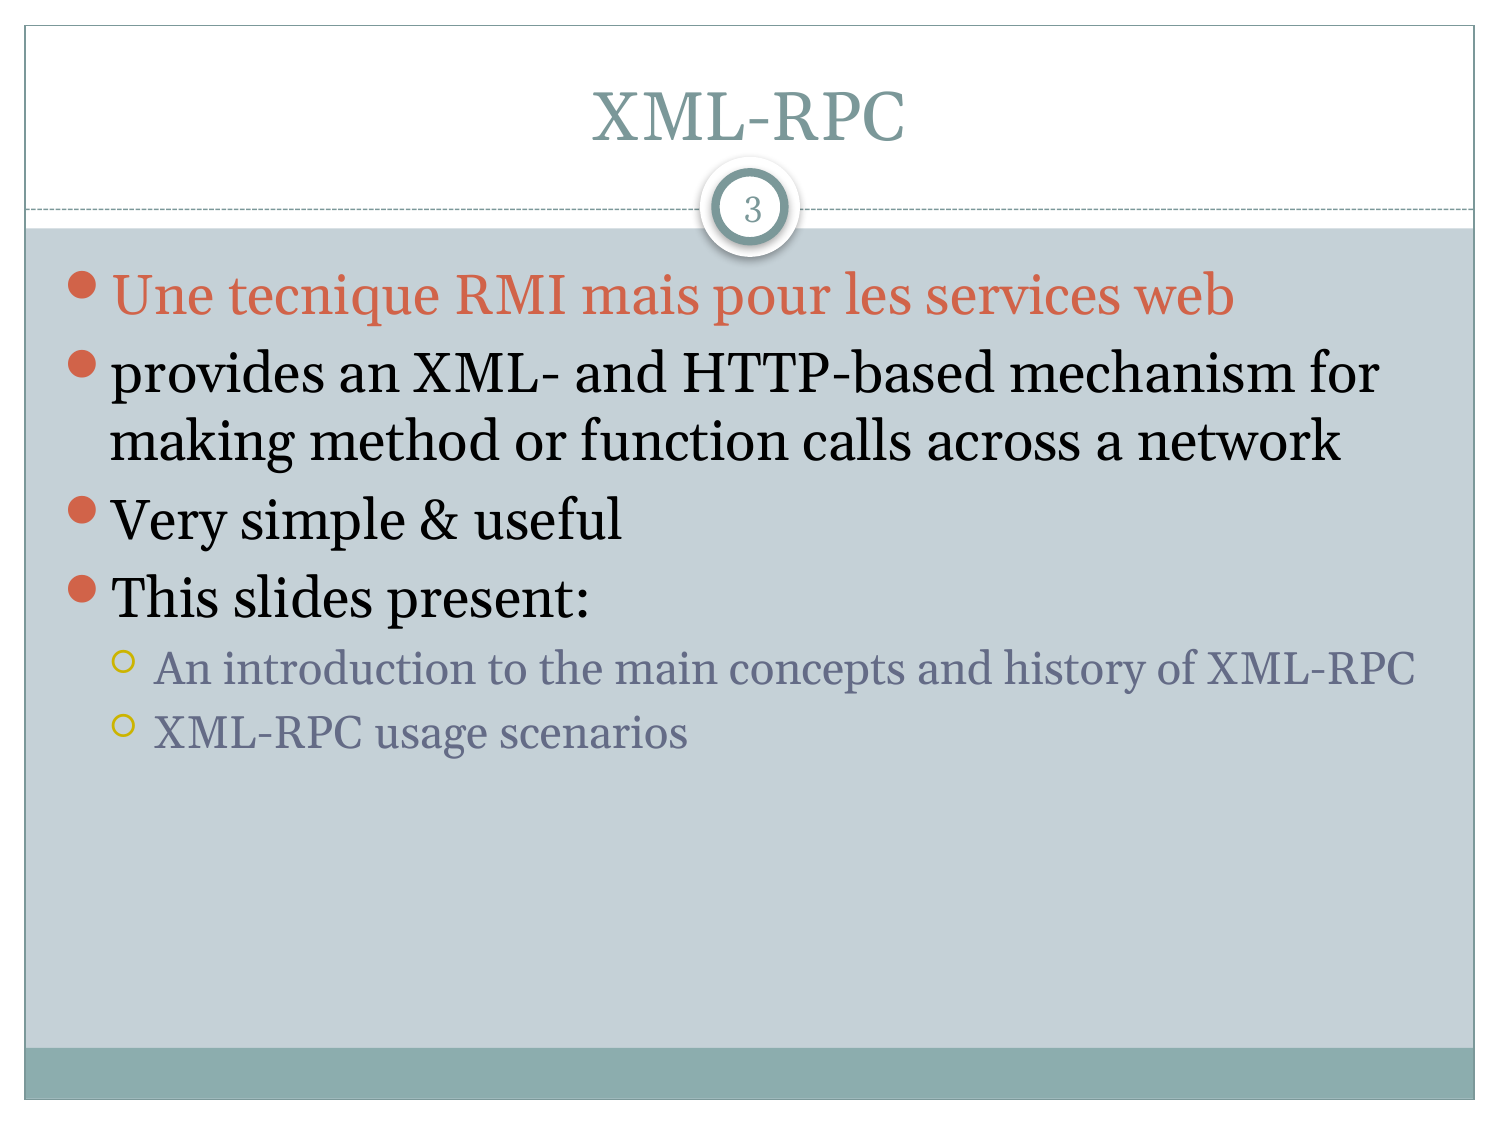

# XML-RPC
3
Une tecnique RMI mais pour les services web
provides an XML- and HTTP-based mechanism for making method or function calls across a network
Very simple & useful
This slides present:
An introduction to the main concepts and history of XML-RPC
XML-RPC usage scenarios